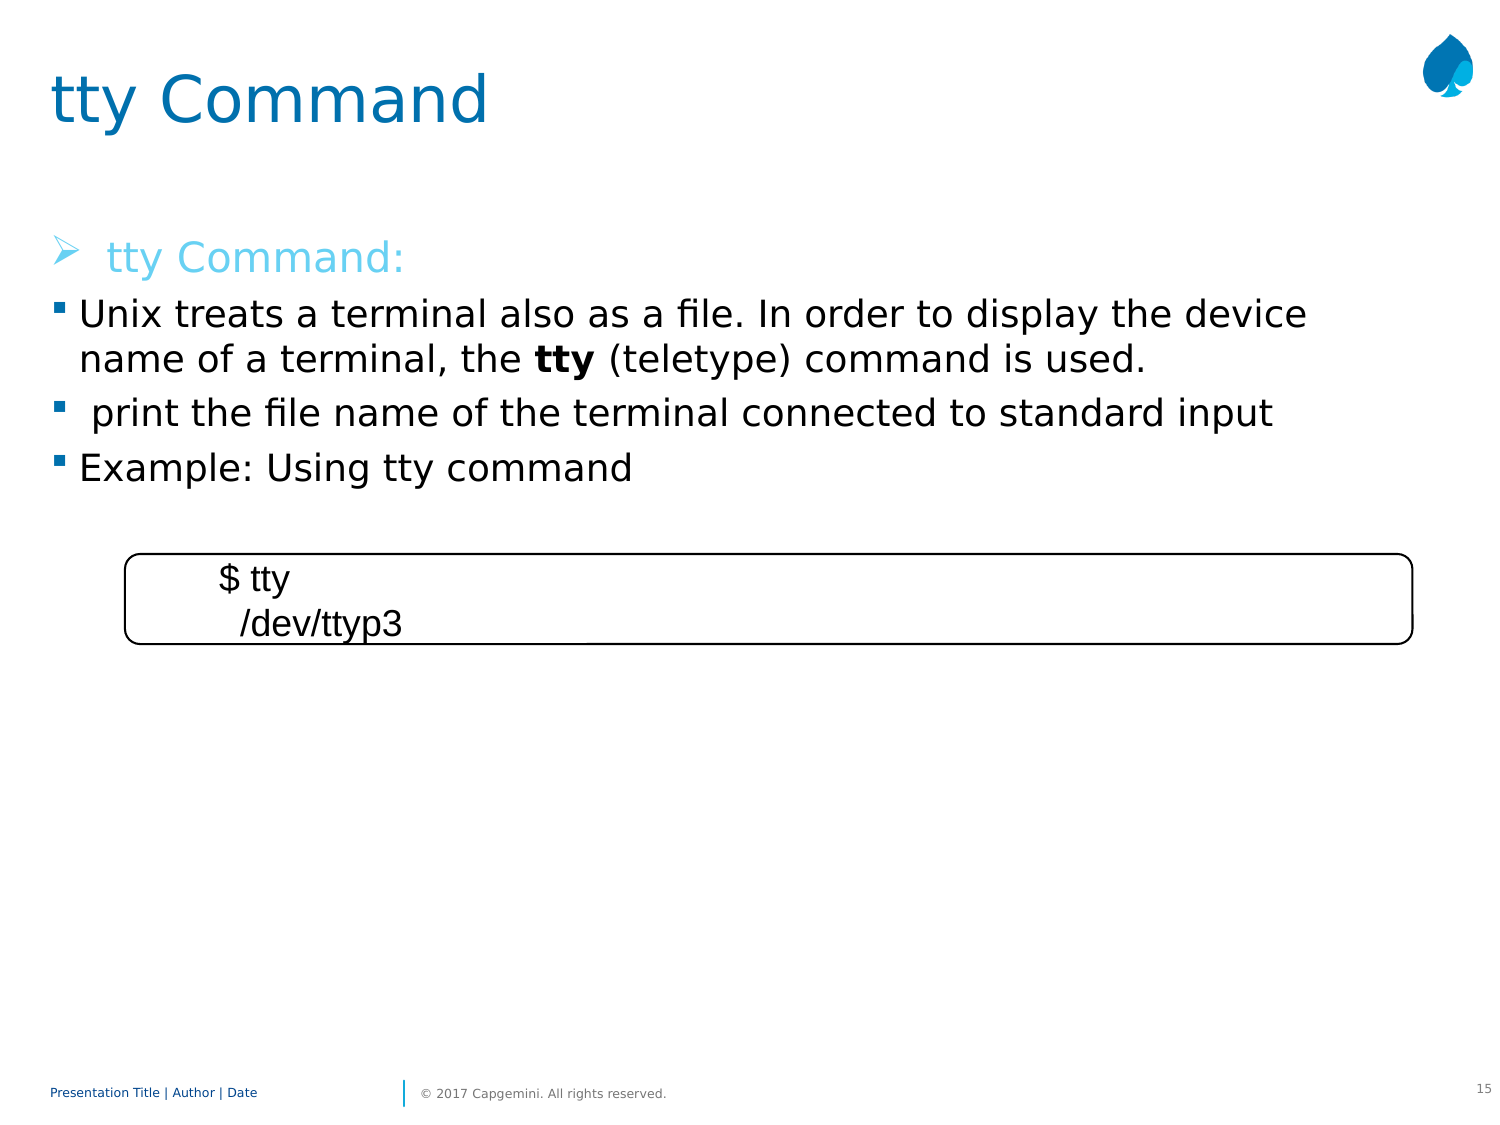

# tty Command
tty Command:
Unix treats a terminal also as a file. In order to display the device name of a terminal, the tty (teletype) command is used.
 print the file name of the terminal connected to standard input
Example: Using tty command
$ tty
  /dev/ttyp3